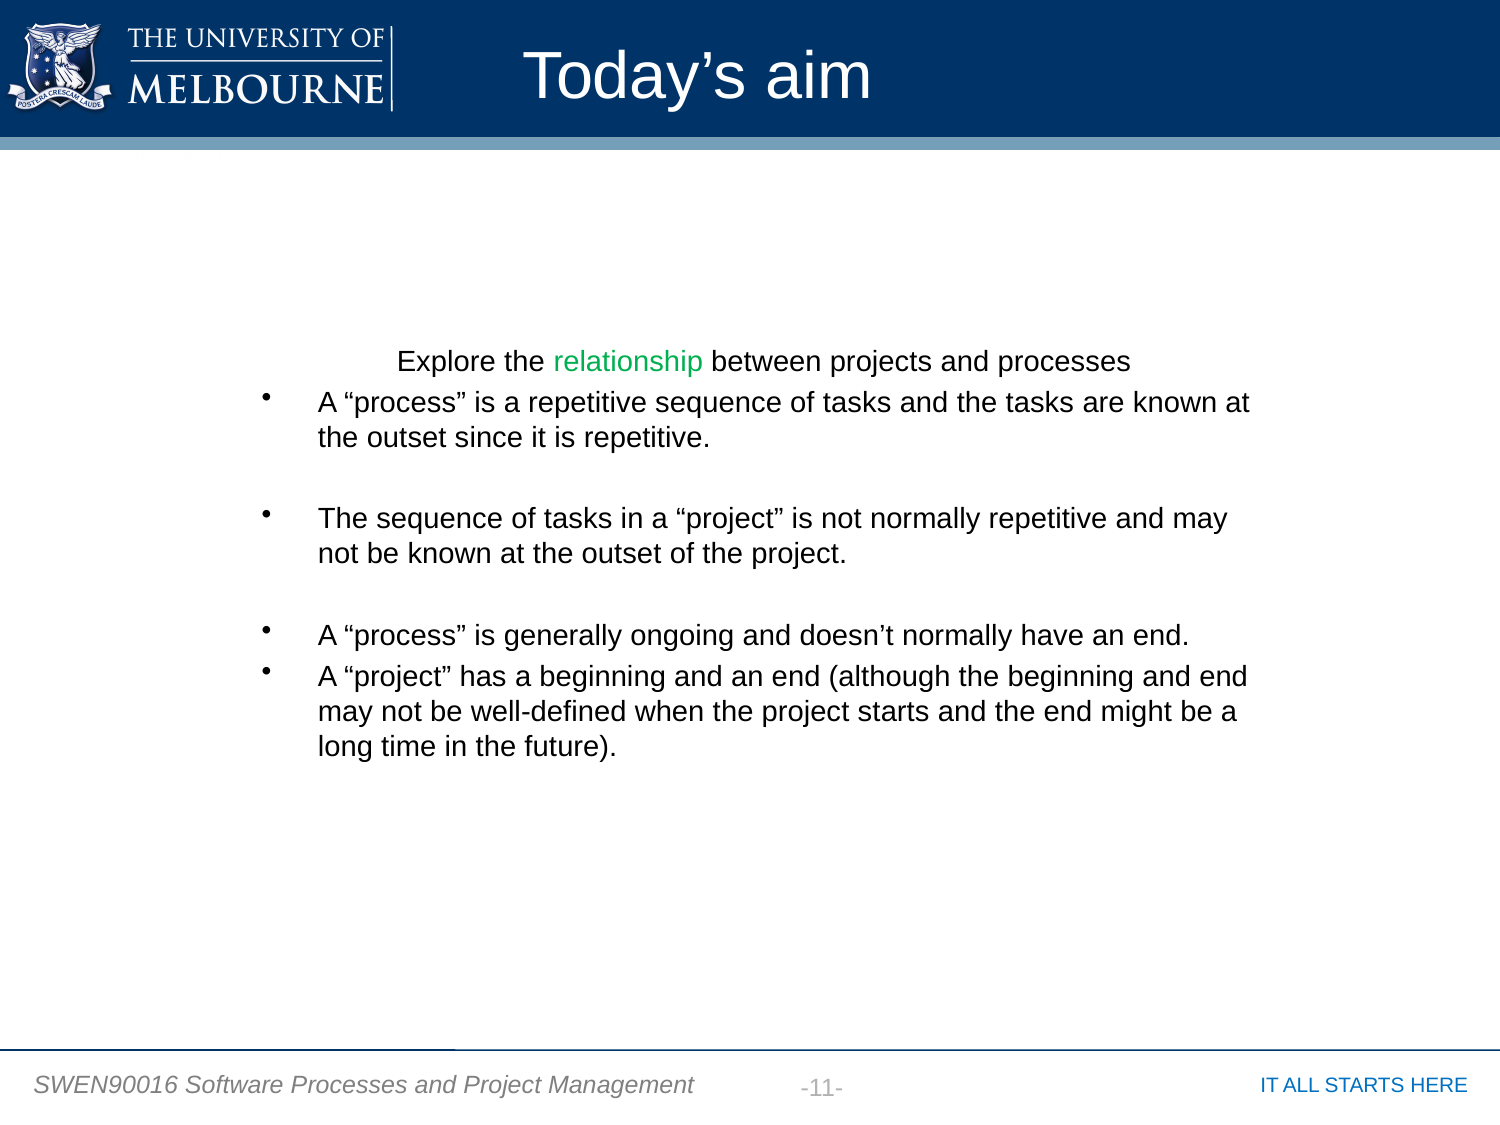

# Today’s aim
Explore the relationship between projects and processes
A “process” is a repetitive sequence of tasks and the tasks are known at the outset since it is repetitive.

The sequence of tasks in a “project” is not normally repetitive and may not be known at the outset of the project.

A “process” is generally ongoing and doesn’t normally have an end.
A “project” has a beginning and an end (although the beginning and end may not be well-defined when the project starts and the end might be a long time in the future).

-11-